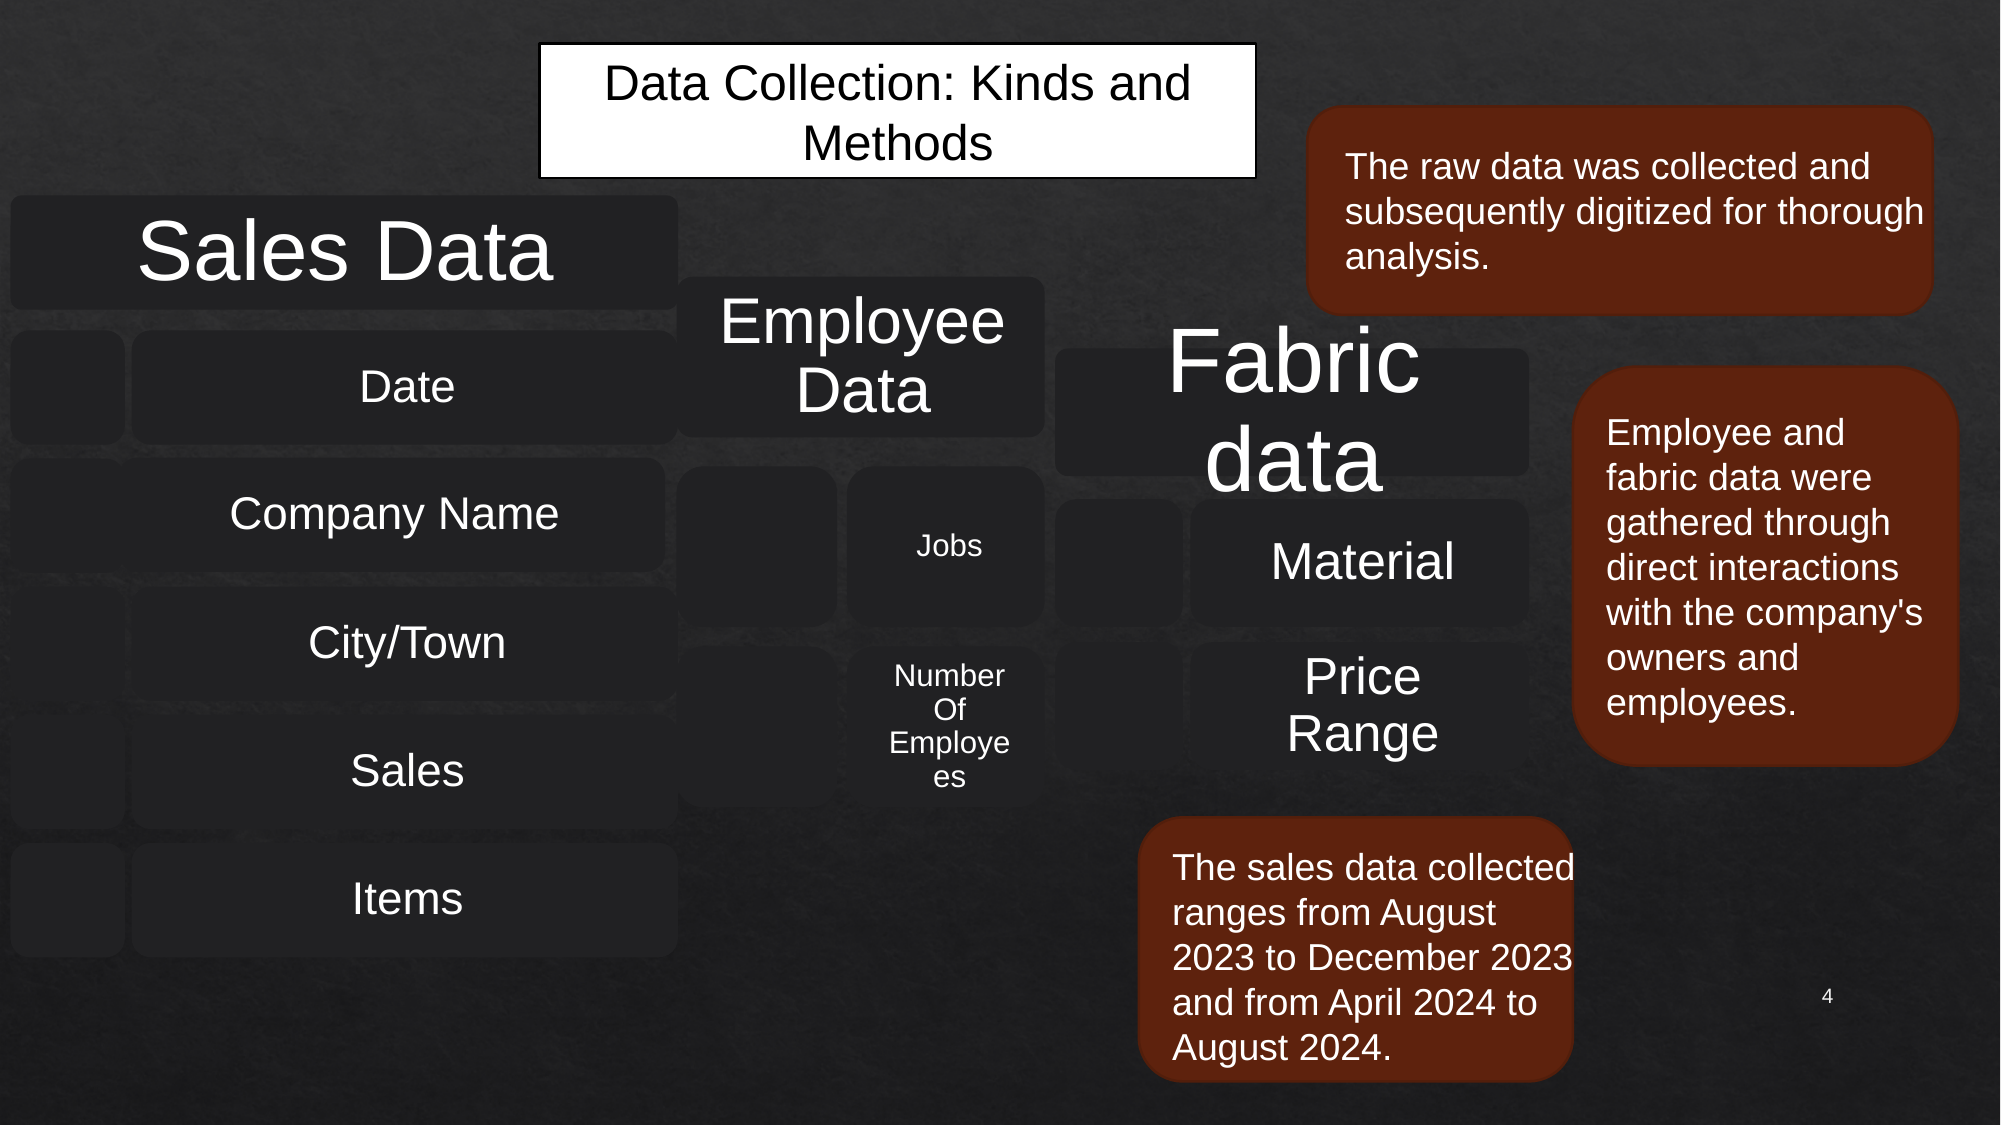

Data Collection: Kinds and Methods

The raw data was collected and subsequently digitized for thorough analysis.
Sales Data
Date
Company Name
City/Town
Sales
Items
Employee Data
Jobs
Number Of Employees
Fabric data
Material
Price Range

Employee and fabric data were gathered through direct interactions with the company's owners and employees.

The sales data collected ranges from August 2023 to December 2023 and from April 2024 to August 2024.
4